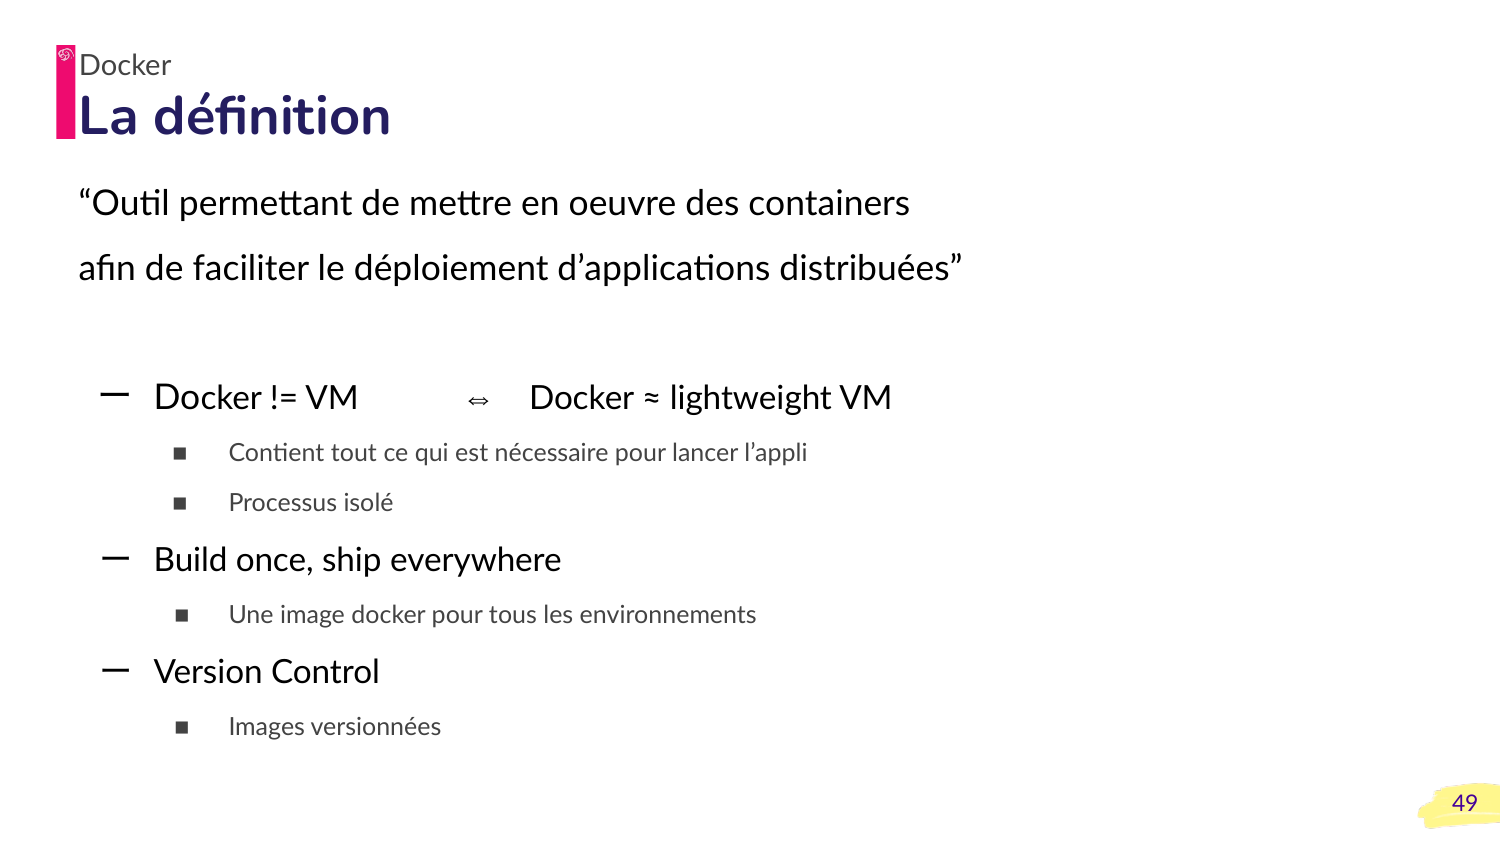

Docker
# La définition
“Outil permettant de mettre en oeuvre des containers
afin de faciliter le déploiement d’applications distribuées”

Docker != VM	 ⇔    Docker ≈ lightweight VM
Contient tout ce qui est nécessaire pour lancer l’appli
Processus isolé
Build once, ship everywhere
Une image docker pour tous les environnements
Version Control
Images versionnées

49